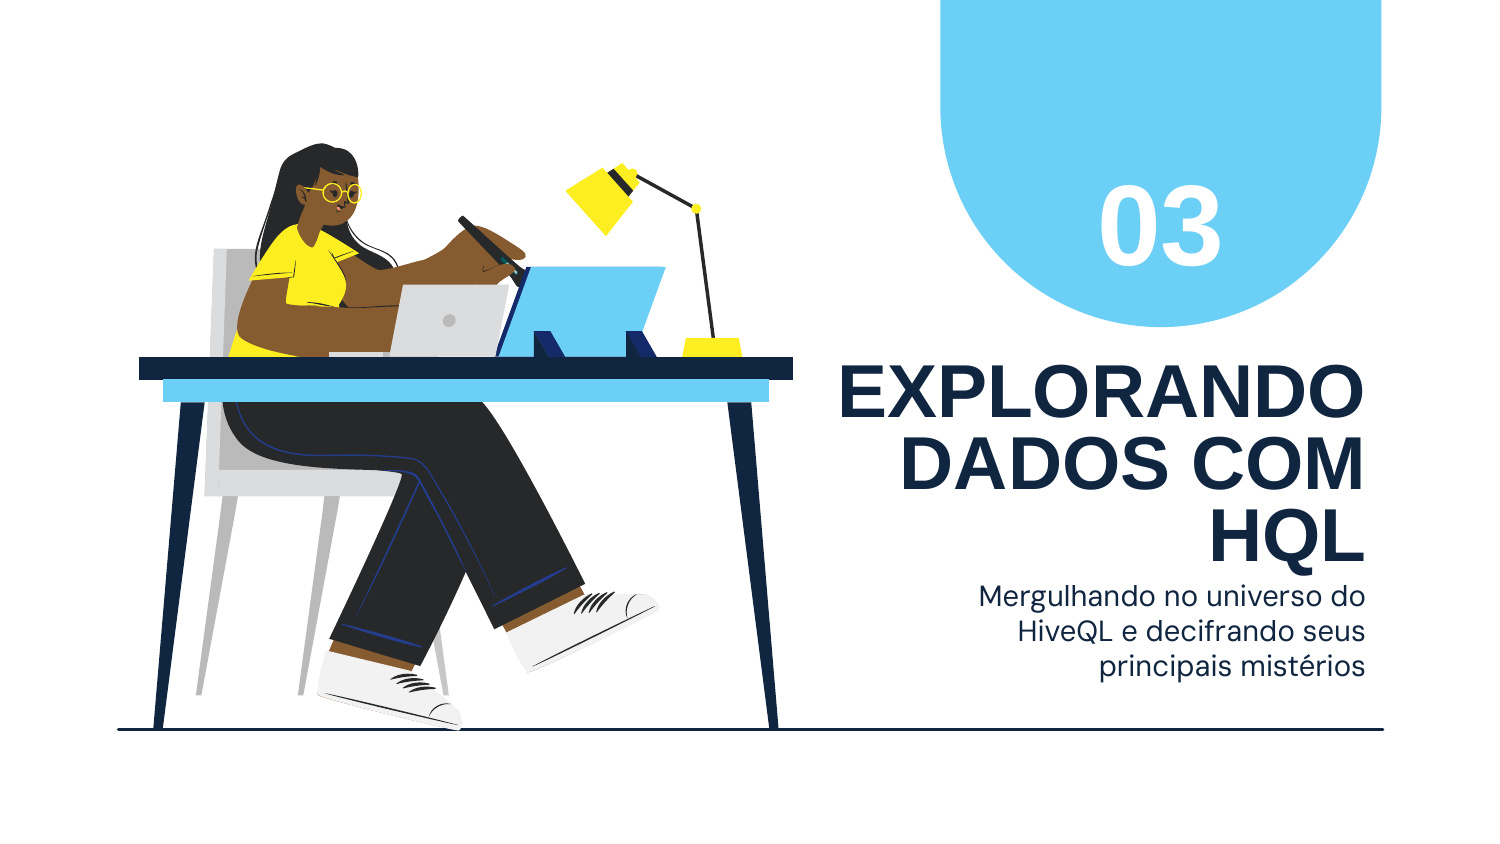

03
# EXPLORANDO DADOS COM HQL
Mergulhando no universo do HiveQL e decifrando seus principais mistérios